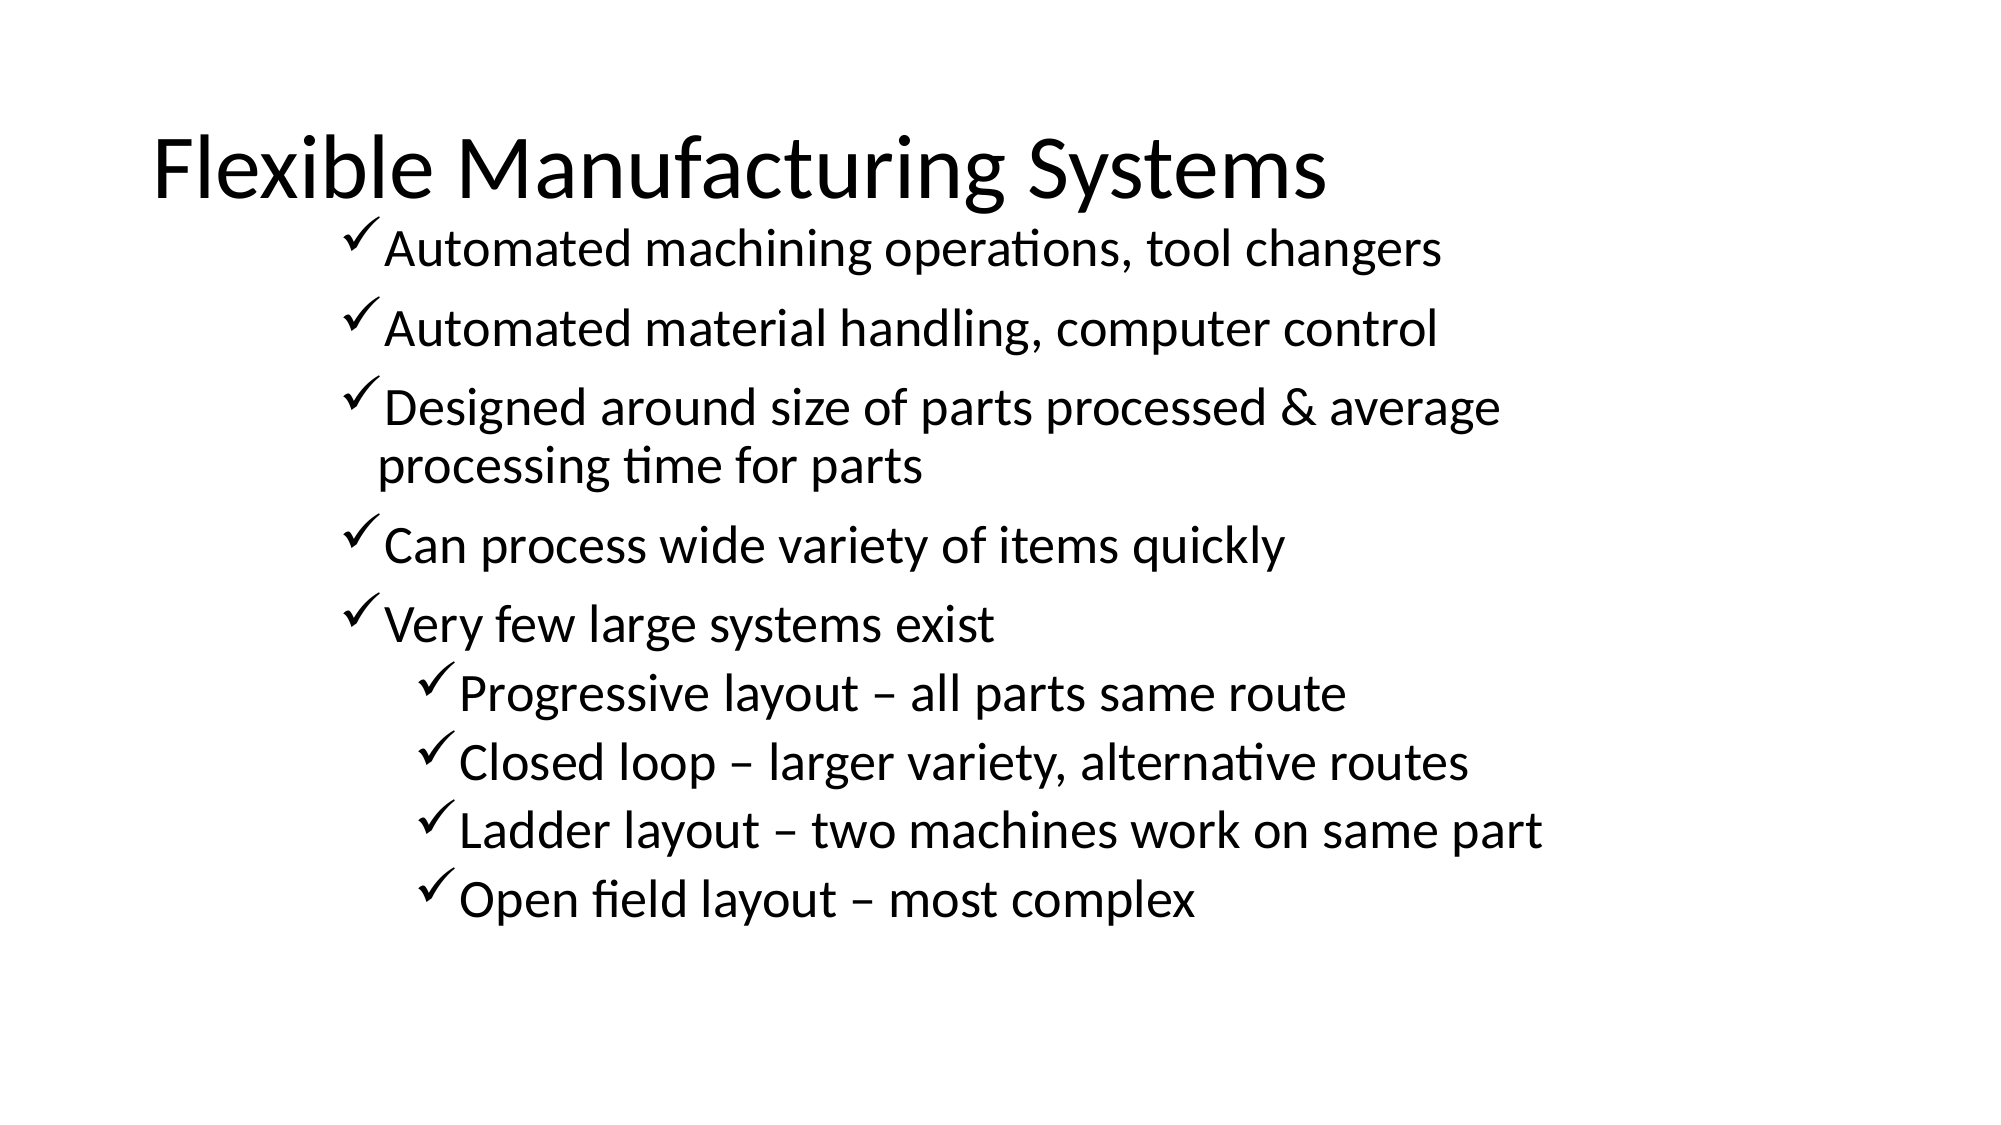

# Flexible Manufacturing Systems
Automated machining operations, tool changers
Automated material handling, computer control
Designed around size of parts processed & average processing time for parts
Can process wide variety of items quickly
Very few large systems exist
Progressive layout – all parts same route
Closed loop – larger variety, alternative routes
Ladder layout – two machines work on same part
Open field layout – most complex